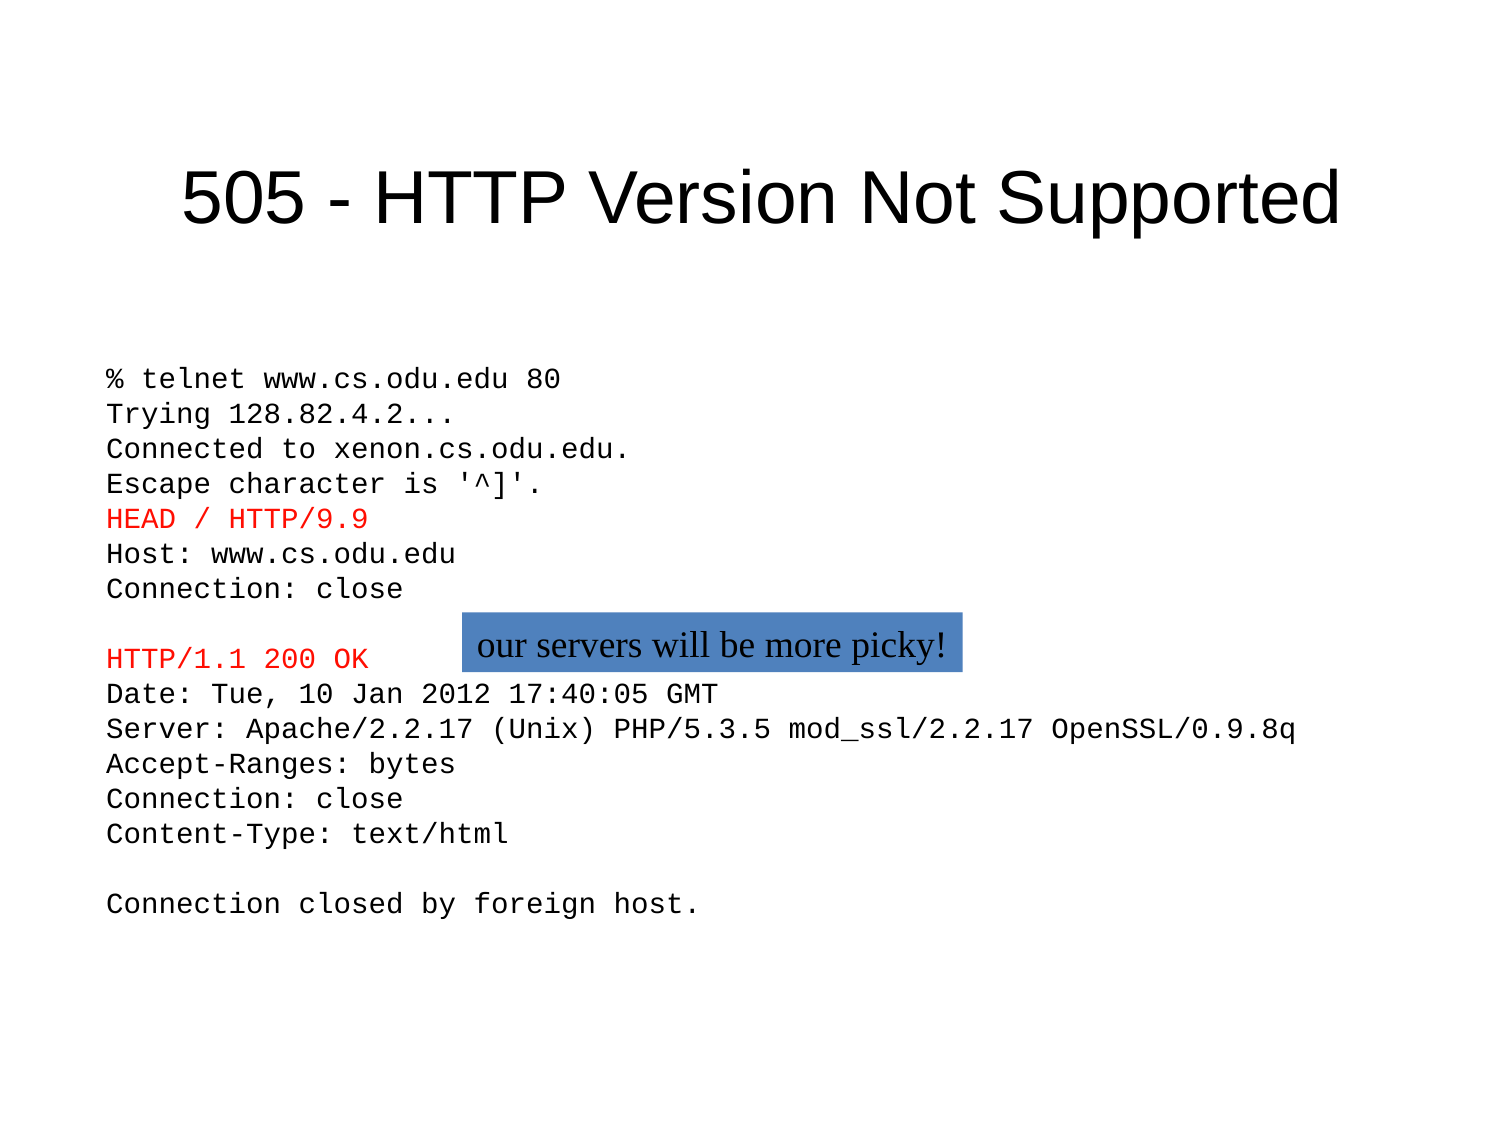

# 505 - HTTP Version Not Supported
% telnet www.cs.odu.edu 80
Trying 128.82.4.2...
Connected to xenon.cs.odu.edu.
Escape character is '^]'.
HEAD / HTTP/9.9
Host: www.cs.odu.edu
Connection: close

HTTP/1.1 200 OK
Date: Tue, 10 Jan 2012 17:40:05 GMT
Server: Apache/2.2.17 (Unix) PHP/5.3.5 mod_ssl/2.2.17 OpenSSL/0.9.8q
Accept-Ranges: bytes
Connection: close
Content-Type: text/html

Connection closed by foreign host.

our servers will be more picky!